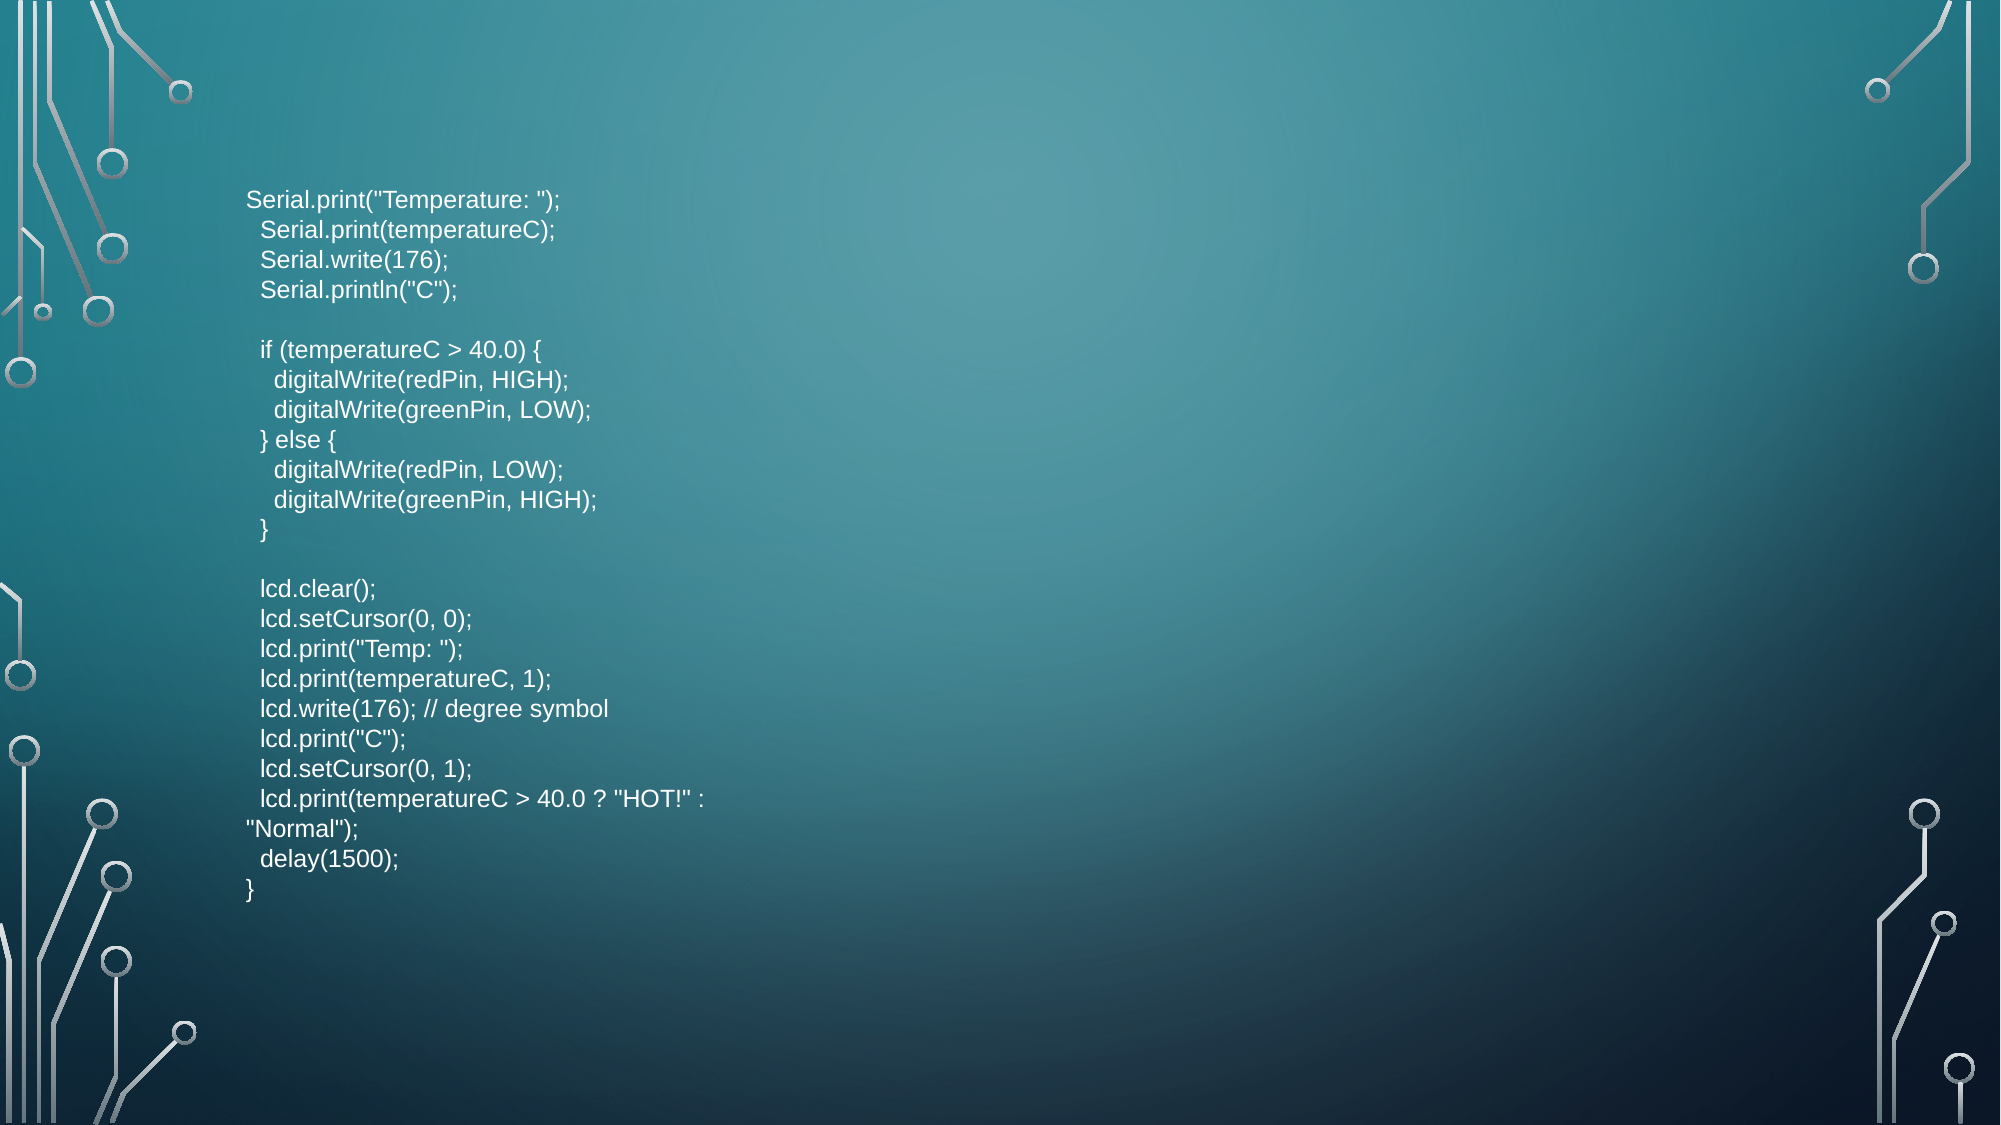

Serial.print("Temperature: ");
  Serial.print(temperatureC);
  Serial.write(176);
  Serial.println("C");

  if (temperatureC > 40.0) {
    digitalWrite(redPin, HIGH);
    digitalWrite(greenPin, LOW);
  } else {
    digitalWrite(redPin, LOW);
    digitalWrite(greenPin, HIGH);
  }

  lcd.clear();
  lcd.setCursor(0, 0);
  lcd.print("Temp: ");
  lcd.print(temperatureC, 1);
  lcd.write(176); // degree symbol
  lcd.print("C");
  lcd.setCursor(0, 1);
  lcd.print(temperatureC > 40.0 ? "HOT!" : "Normal");
  delay(1500);
}